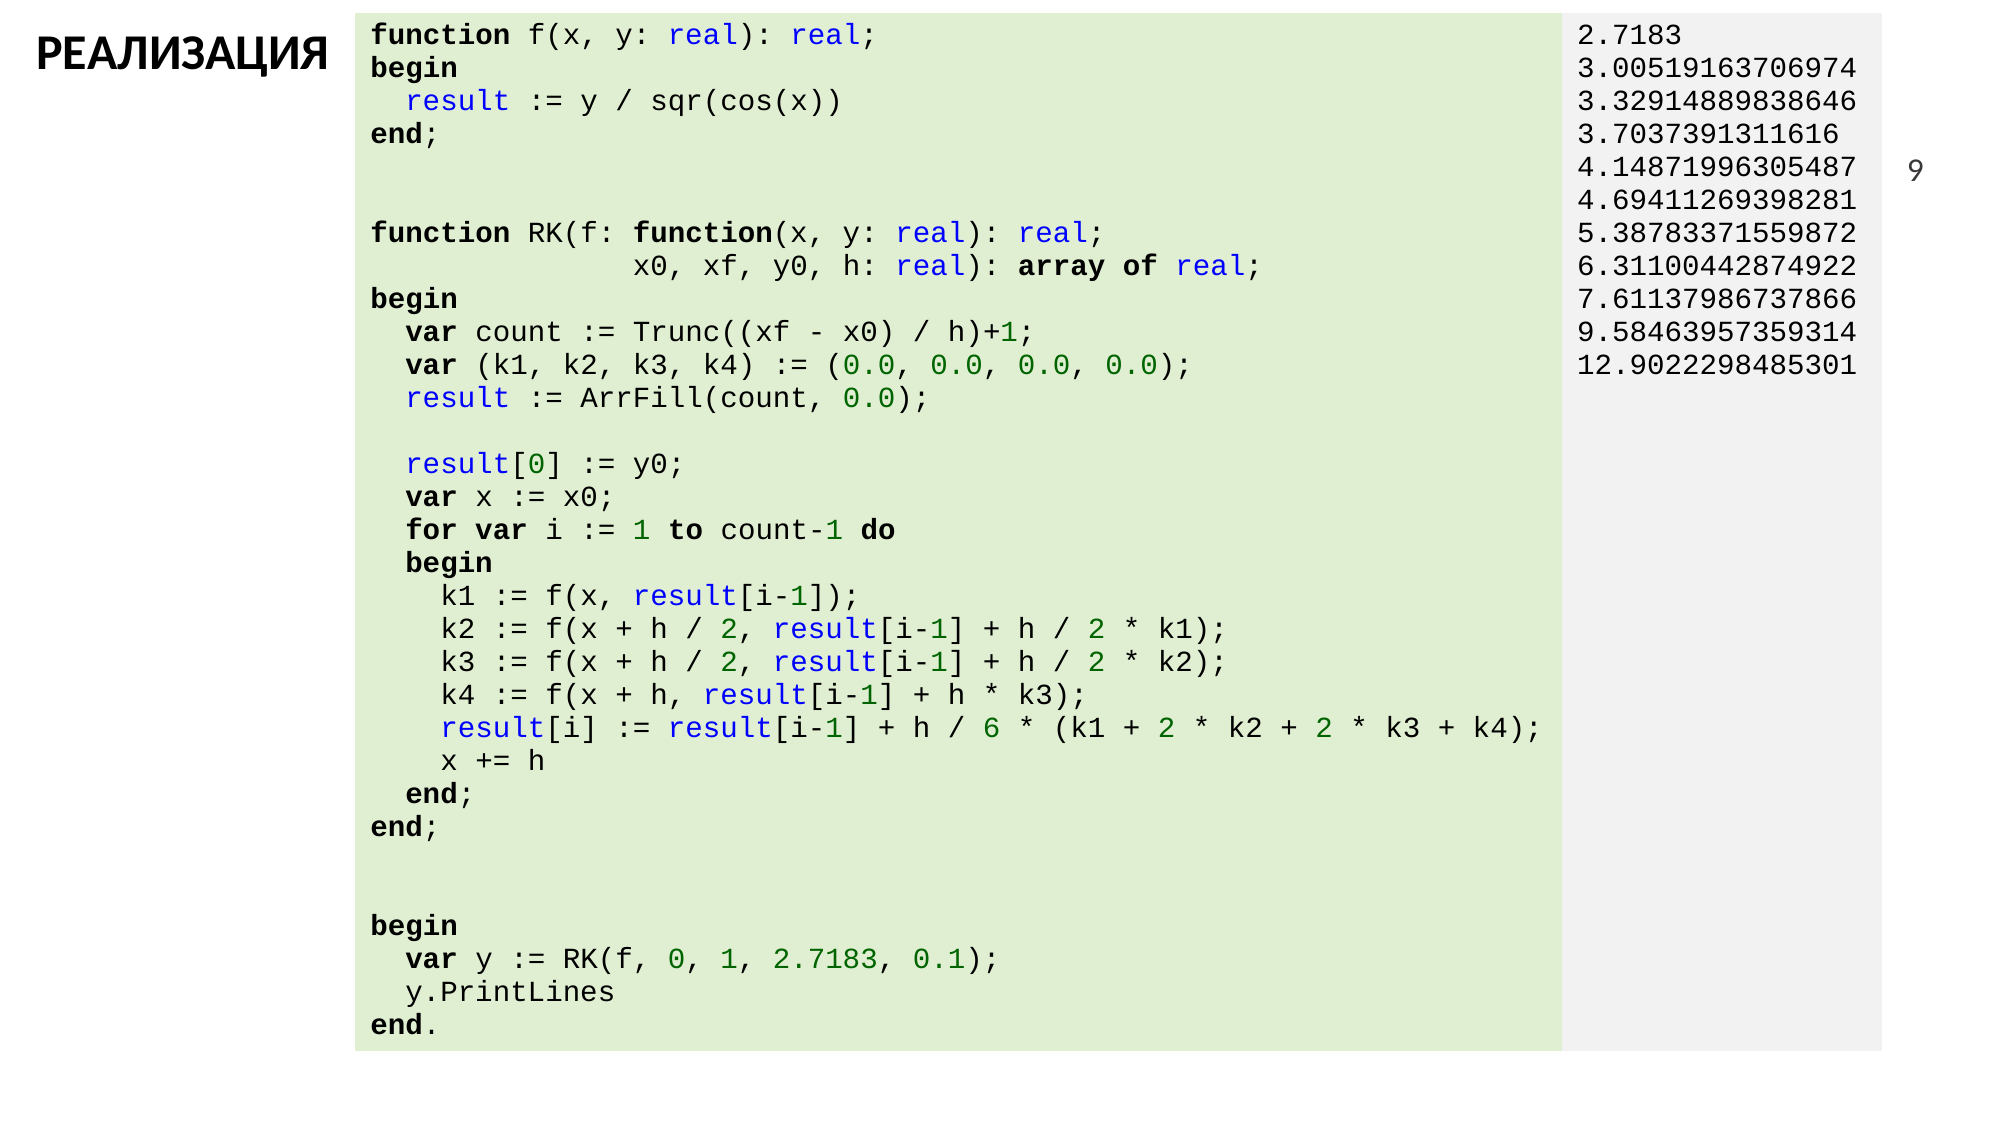

| function f(x, y: real): real; begin result := y / sqr(cos(x)) end; function RK(f: function(x, y: real): real; x0, xf, y0, h: real): array of real; begin var count := Trunc((xf - x0) / h)+1; var (k1, k2, k3, k4) := (0.0, 0.0, 0.0, 0.0); result := ArrFill(count, 0.0); result[0] := y0; var x := x0; for var i := 1 to count-1 do begin k1 := f(x, result[i-1]); k2 := f(x + h / 2, result[i-1] + h / 2 \* k1); k3 := f(x + h / 2, result[i-1] + h / 2 \* k2); k4 := f(x + h, result[i-1] + h \* k3); result[i] := result[i-1] + h / 6 \* (k1 + 2 \* k2 + 2 \* k3 + k4); x += h end; end; begin var y := RK(f, 0, 1, 2.7183, 0.1); y.PrintLines end. | 2.7183 3.00519163706974 3.32914889838646 3.7037391311616 4.14871996305487 4.69411269398281 5.38783371559872 6.31100442874922 7.61137986737866 9.58463957359314 12.9022298485301 |
| --- | --- |
# РЕАЛИЗАЦИЯ